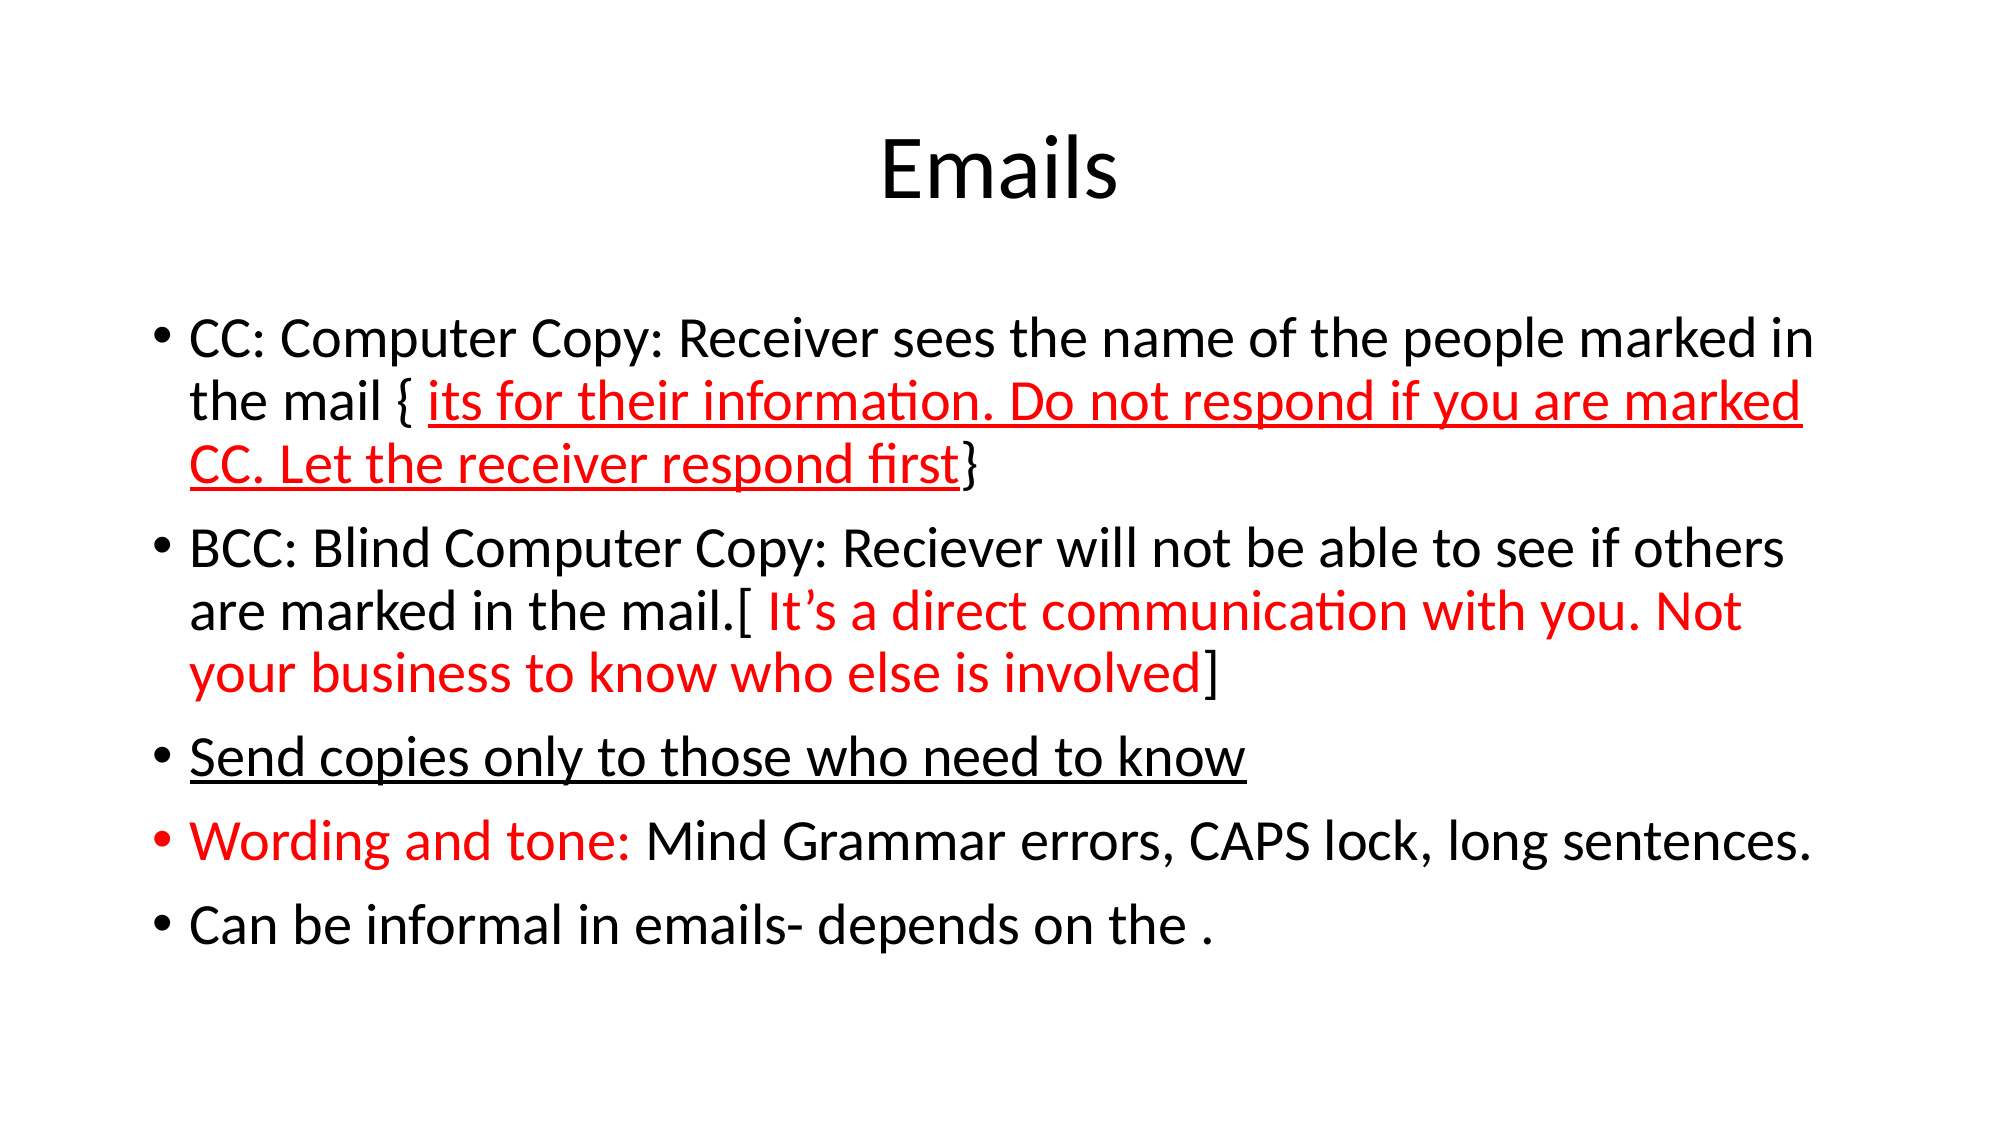

# Emails
CC: Computer Copy: Receiver sees the name of the people marked in the mail { its for their information. Do not respond if you are marked CC. Let the receiver respond first}
BCC: Blind Computer Copy: Reciever will not be able to see if others are marked in the mail.[ It’s a direct communication with you. Not your business to know who else is involved]
Send copies only to those who need to know
Wording and tone: Mind Grammar errors, CAPS lock, long sentences.
Can be informal in emails- depends on the .